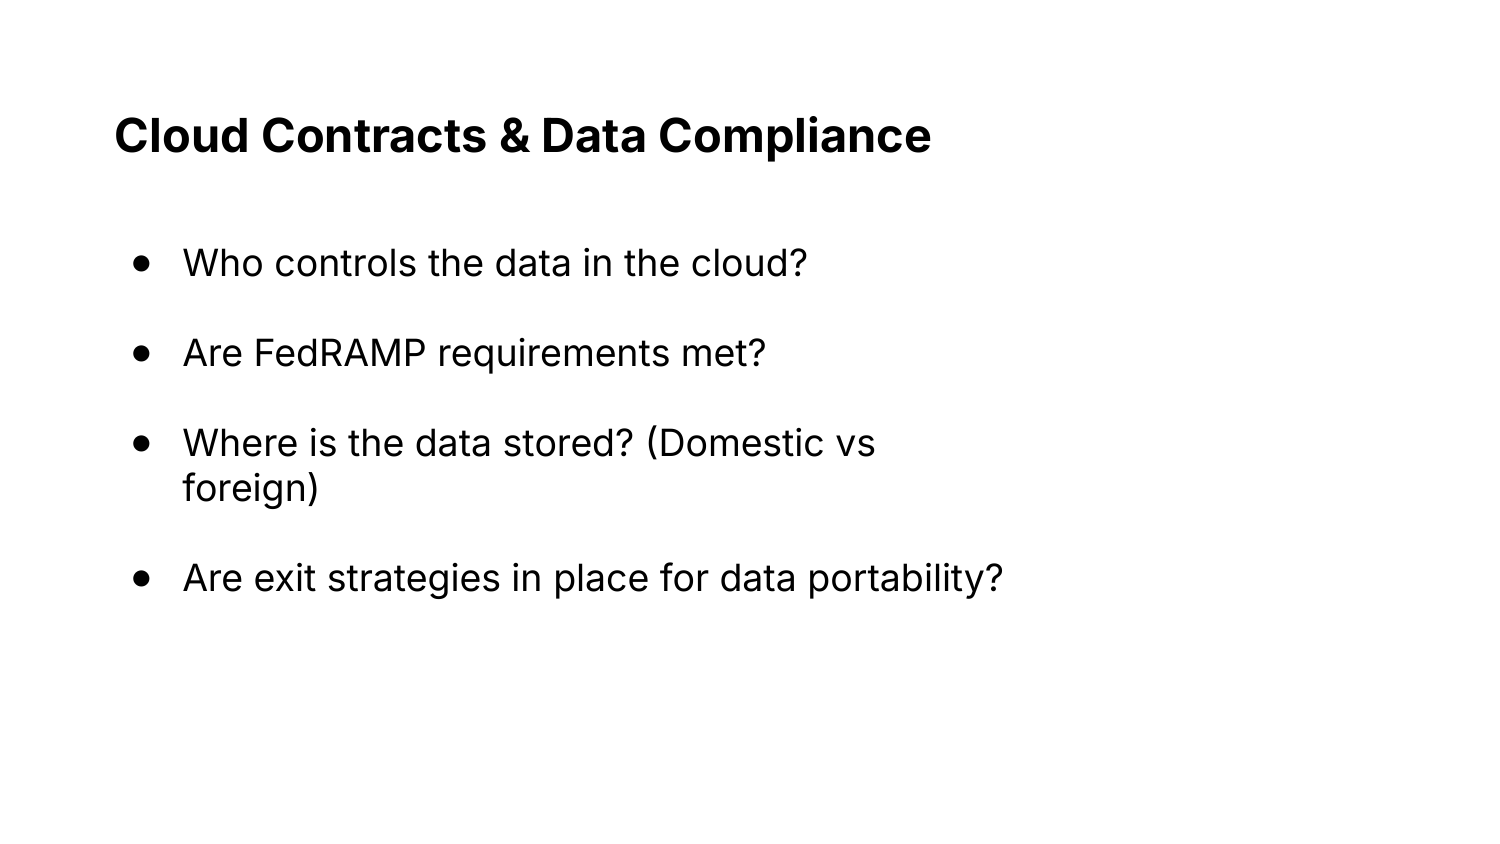

Cloud Contracts & Data Compliance
Who controls the data in the cloud?
Are FedRAMP requirements met?
Where is the data stored? (Domestic vs foreign)
Are exit strategies in place for data portability?